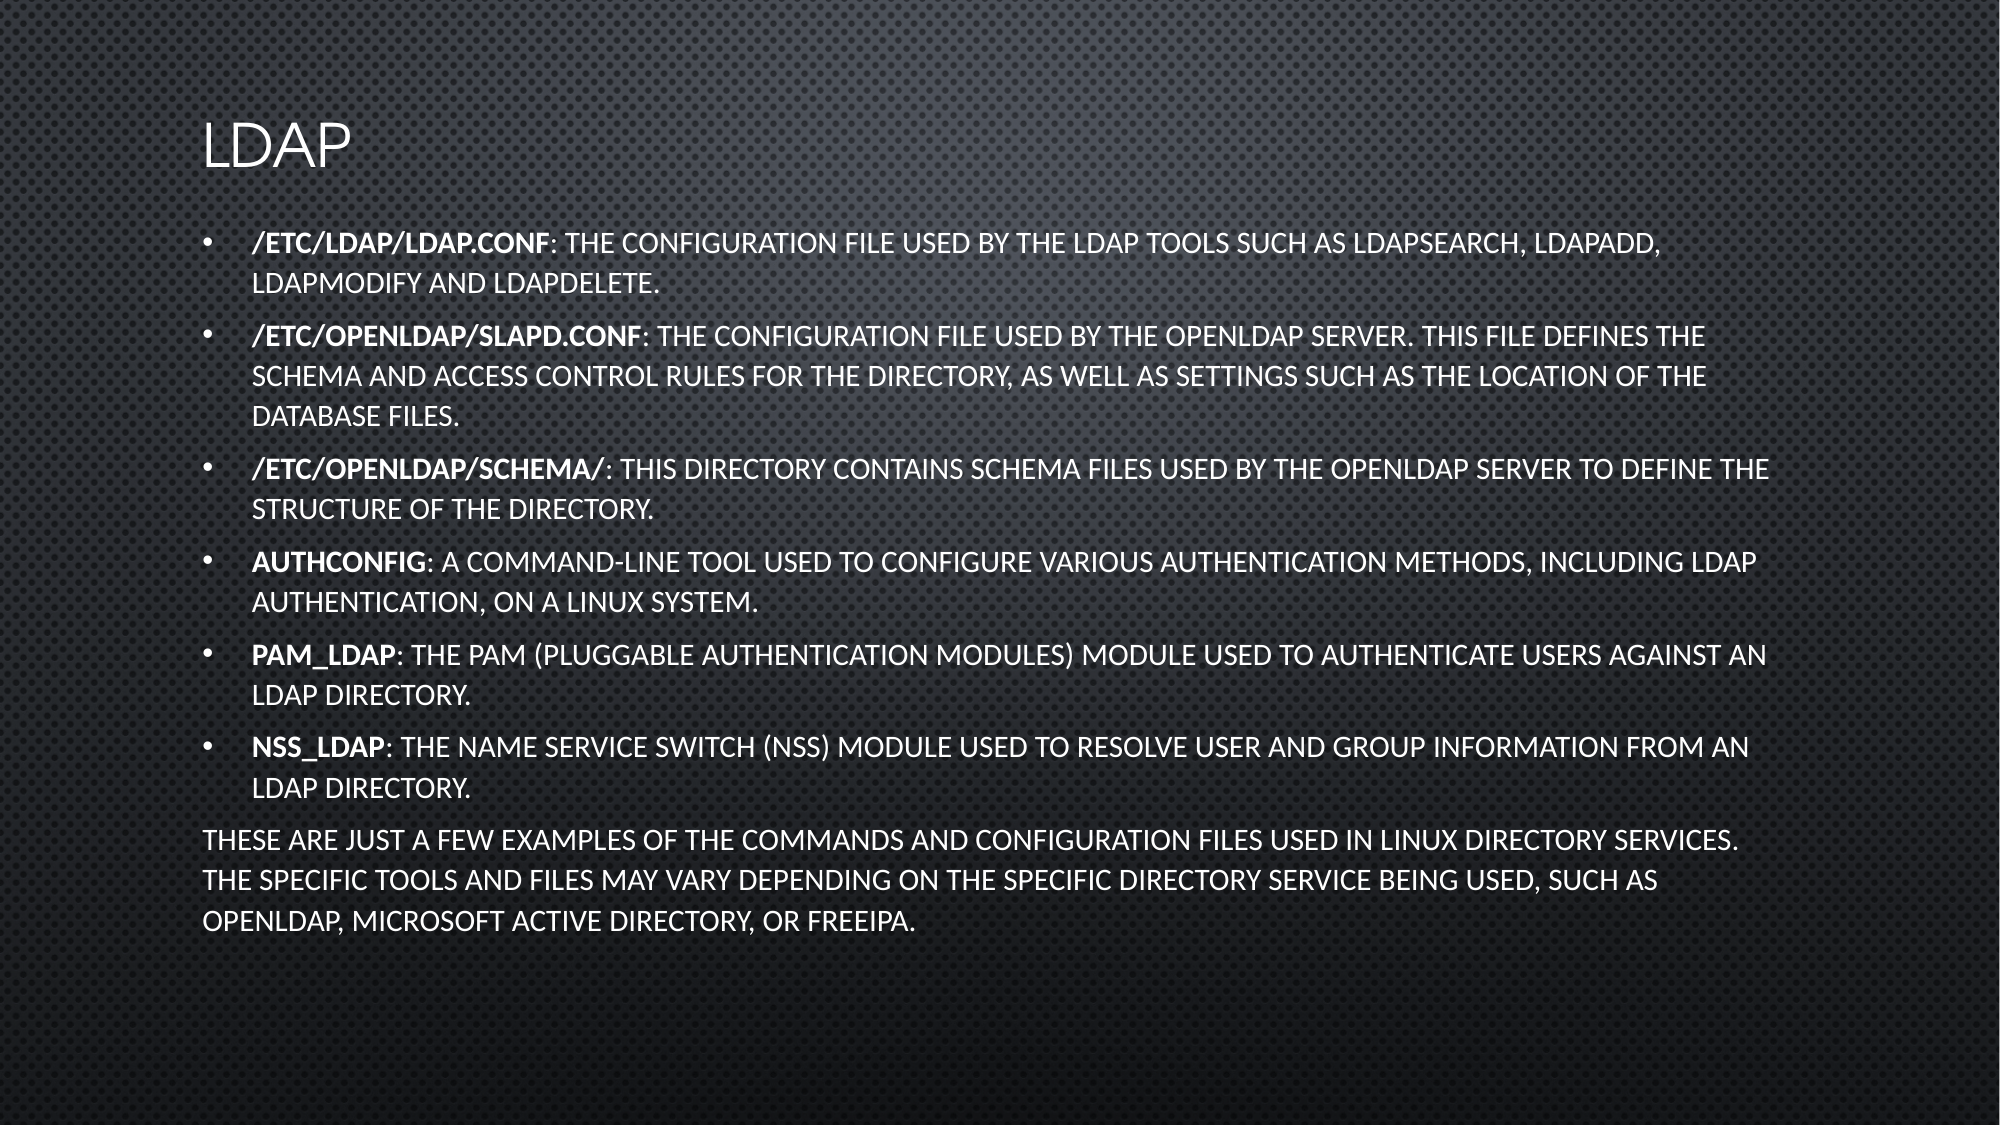

# LDAP
/etc/ldap/ldap.conf: The configuration file used by the LDAP tools such as ldapsearch, ldapadd, ldapmodify and ldapdelete.
/etc/openldap/slapd.conf: The configuration file used by the OpenLDAP server. This file defines the schema and access control rules for the directory, as well as settings such as the location of the database files.
/etc/openldap/schema/: This directory contains schema files used by the OpenLDAP server to define the structure of the directory.
authconfig: A command-line tool used to configure various authentication methods, including LDAP authentication, on a Linux system.
pam_ldap: The PAM (Pluggable Authentication Modules) module used to authenticate users against an LDAP directory.
nss_ldap: The Name Service Switch (NSS) module used to resolve user and group information from an LDAP directory.
These are just a few examples of the commands and configuration files used in Linux directory services. The specific tools and files may vary depending on the specific directory service being used, such as OpenLDAP, Microsoft Active Directory, or FreeIPA.